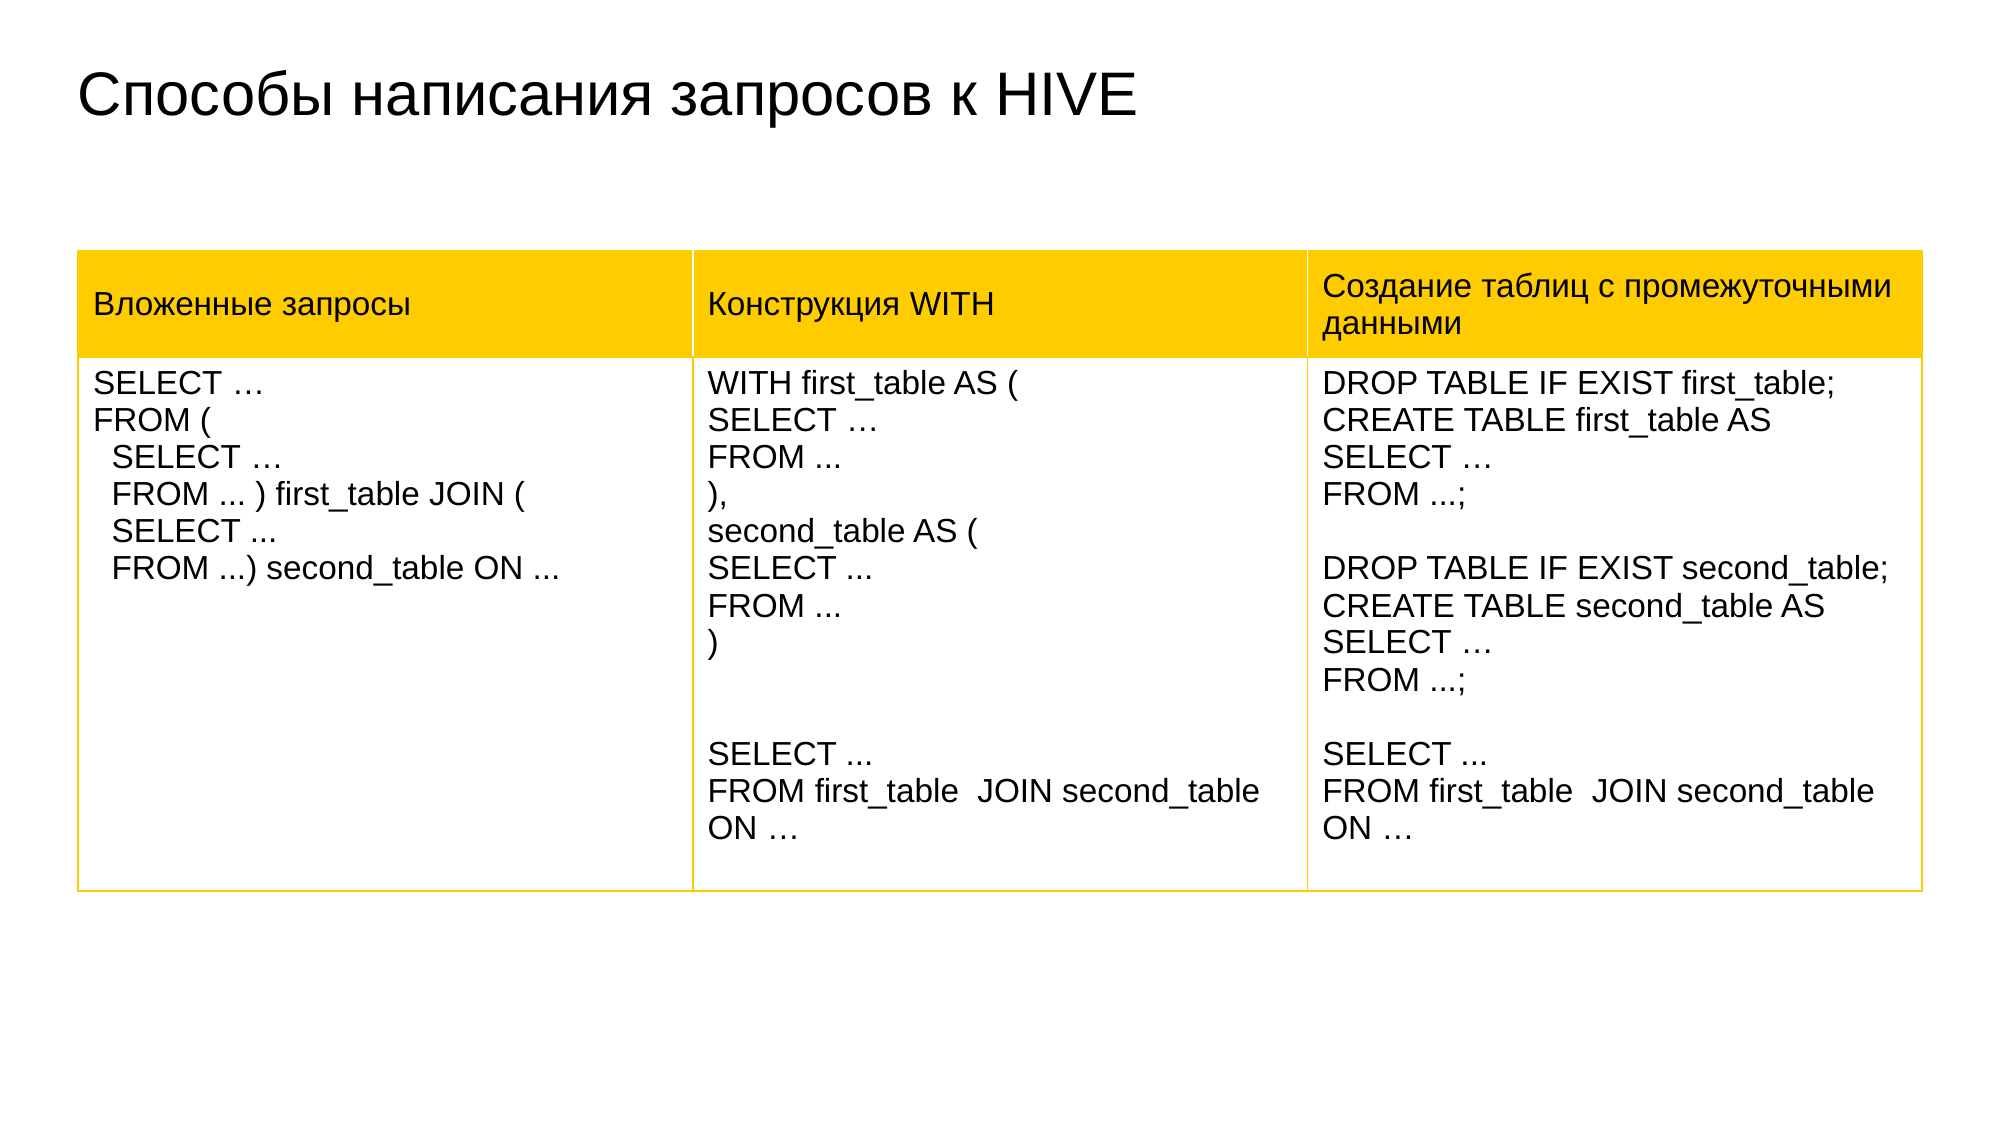

# Способы написания запросов к HIVE
| Вложенные запросы | Конструкция WITH | Создание таблиц с промежуточными данными |
| --- | --- | --- |
| SELECT … FROM ( SELECT … FROM ... ) first\_table JOIN ( SELECT ... FROM ...) second\_table ON ... | WITH first\_table AS ( SELECT … FROM ... ), second\_table AS ( SELECT ... FROM ... ) SELECT ... FROM first\_table JOIN second\_table ON … | DROP TABLE IF EXIST first\_table; CREATE TABLE first\_table AS SELECT … FROM ...; DROP TABLE IF EXIST second\_table; CREATE TABLE second\_table AS SELECT … FROM ...; SELECT ... FROM first\_table JOIN second\_table ON … |